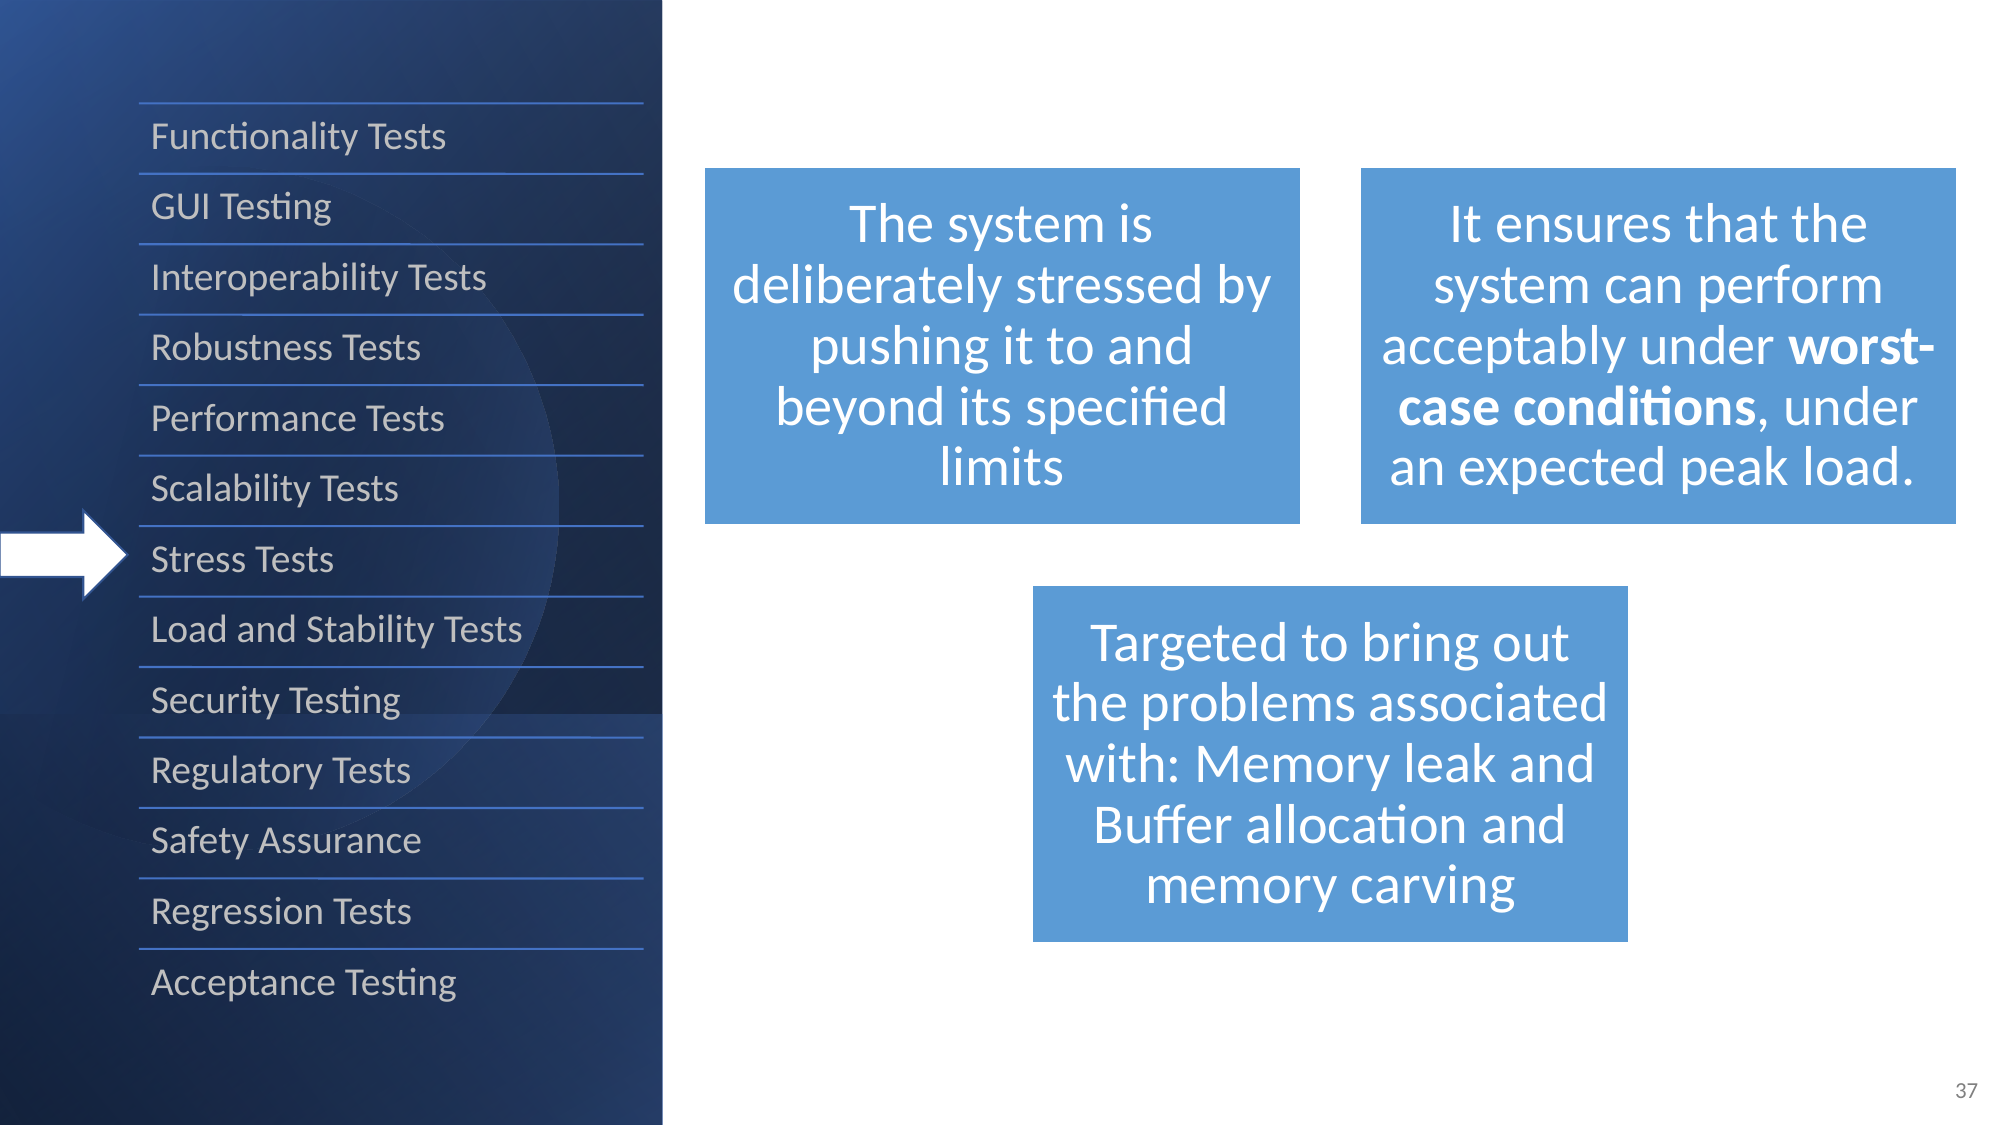

The system is deliberately stressed by pushing it to and beyond its specified limits
It ensures that the system can perform acceptably under worst-case conditions, under an expected peak load.
Targeted to bring out the problems associated with: Memory leak and Buffer allocation and memory carving
Functionality Tests
GUI Testing
Interoperability Tests
Robustness Tests
Performance Tests
Scalability Tests
Stress Tests
Load and Stability Tests
Security Testing
Regulatory Tests
Safety Assurance
Regression Tests
Acceptance Testing

37